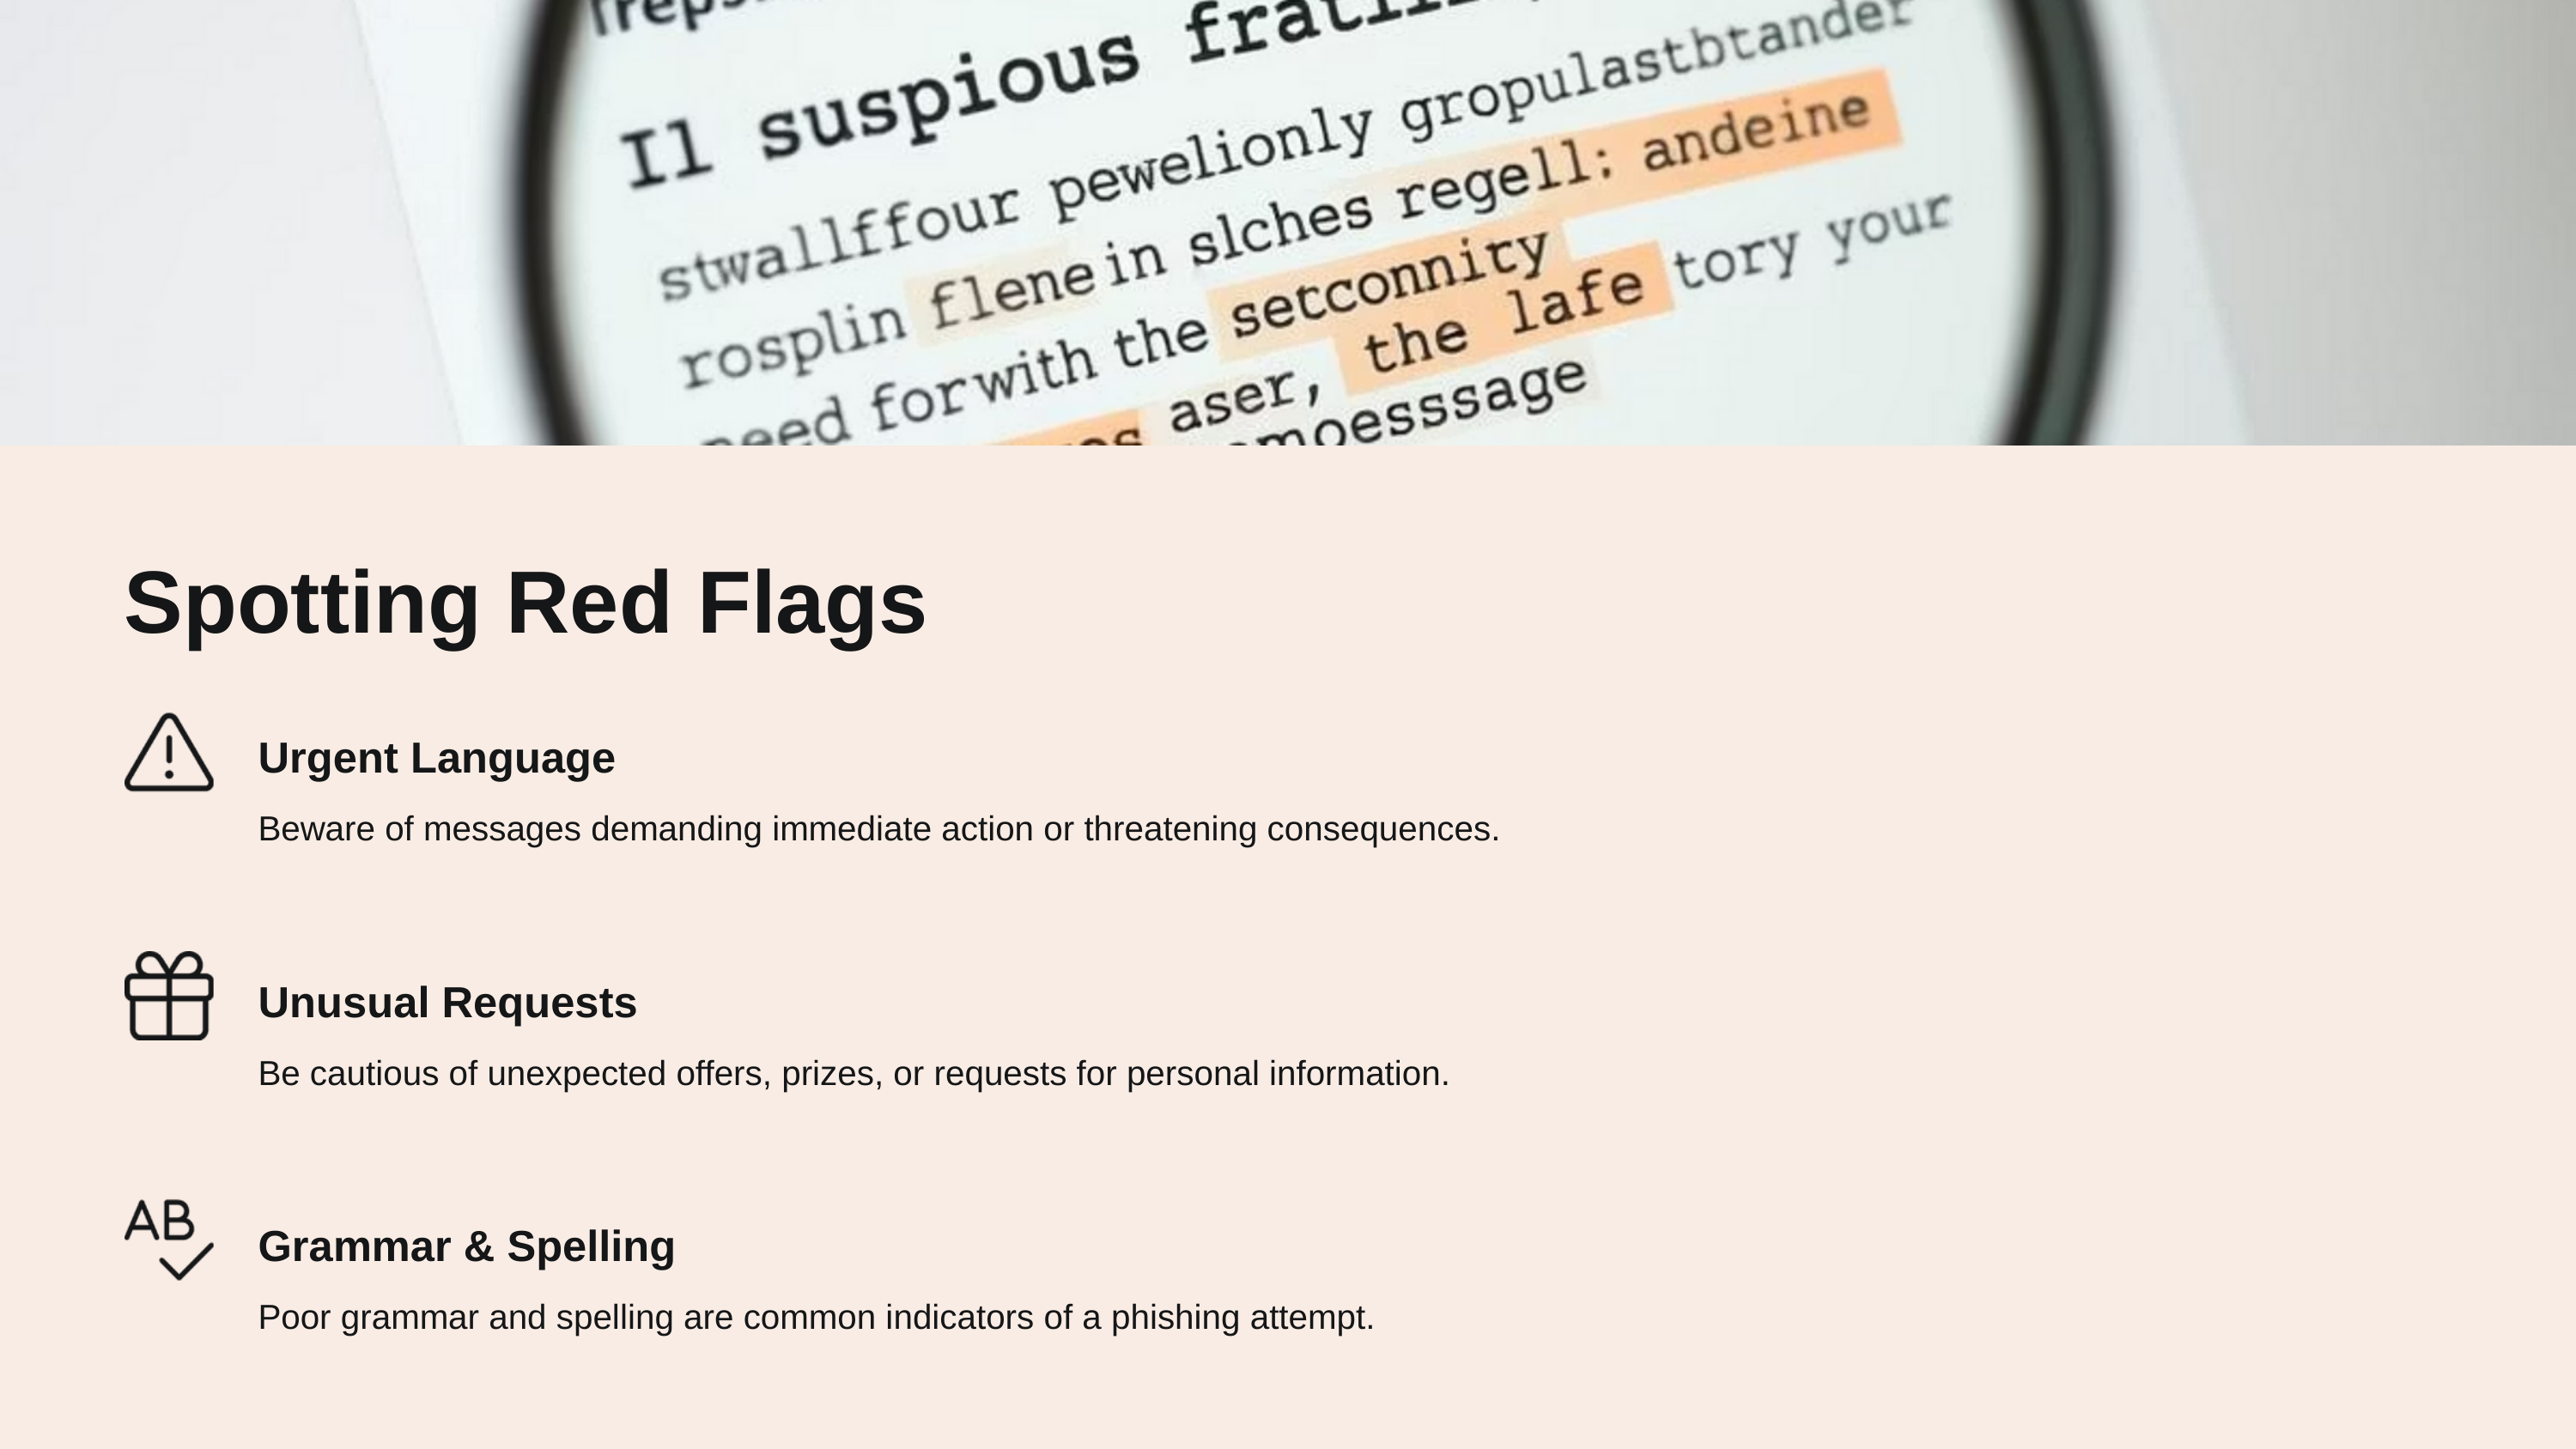

Spotting Red Flags

Urgent Language
Beware of messages demanding immediate action or threatening consequences.

Unusual Requests
Be cautious of unexpected offers, prizes, or requests for personal information.

Grammar & Spelling
Poor grammar and spelling are common indicators of a phishing attempt.